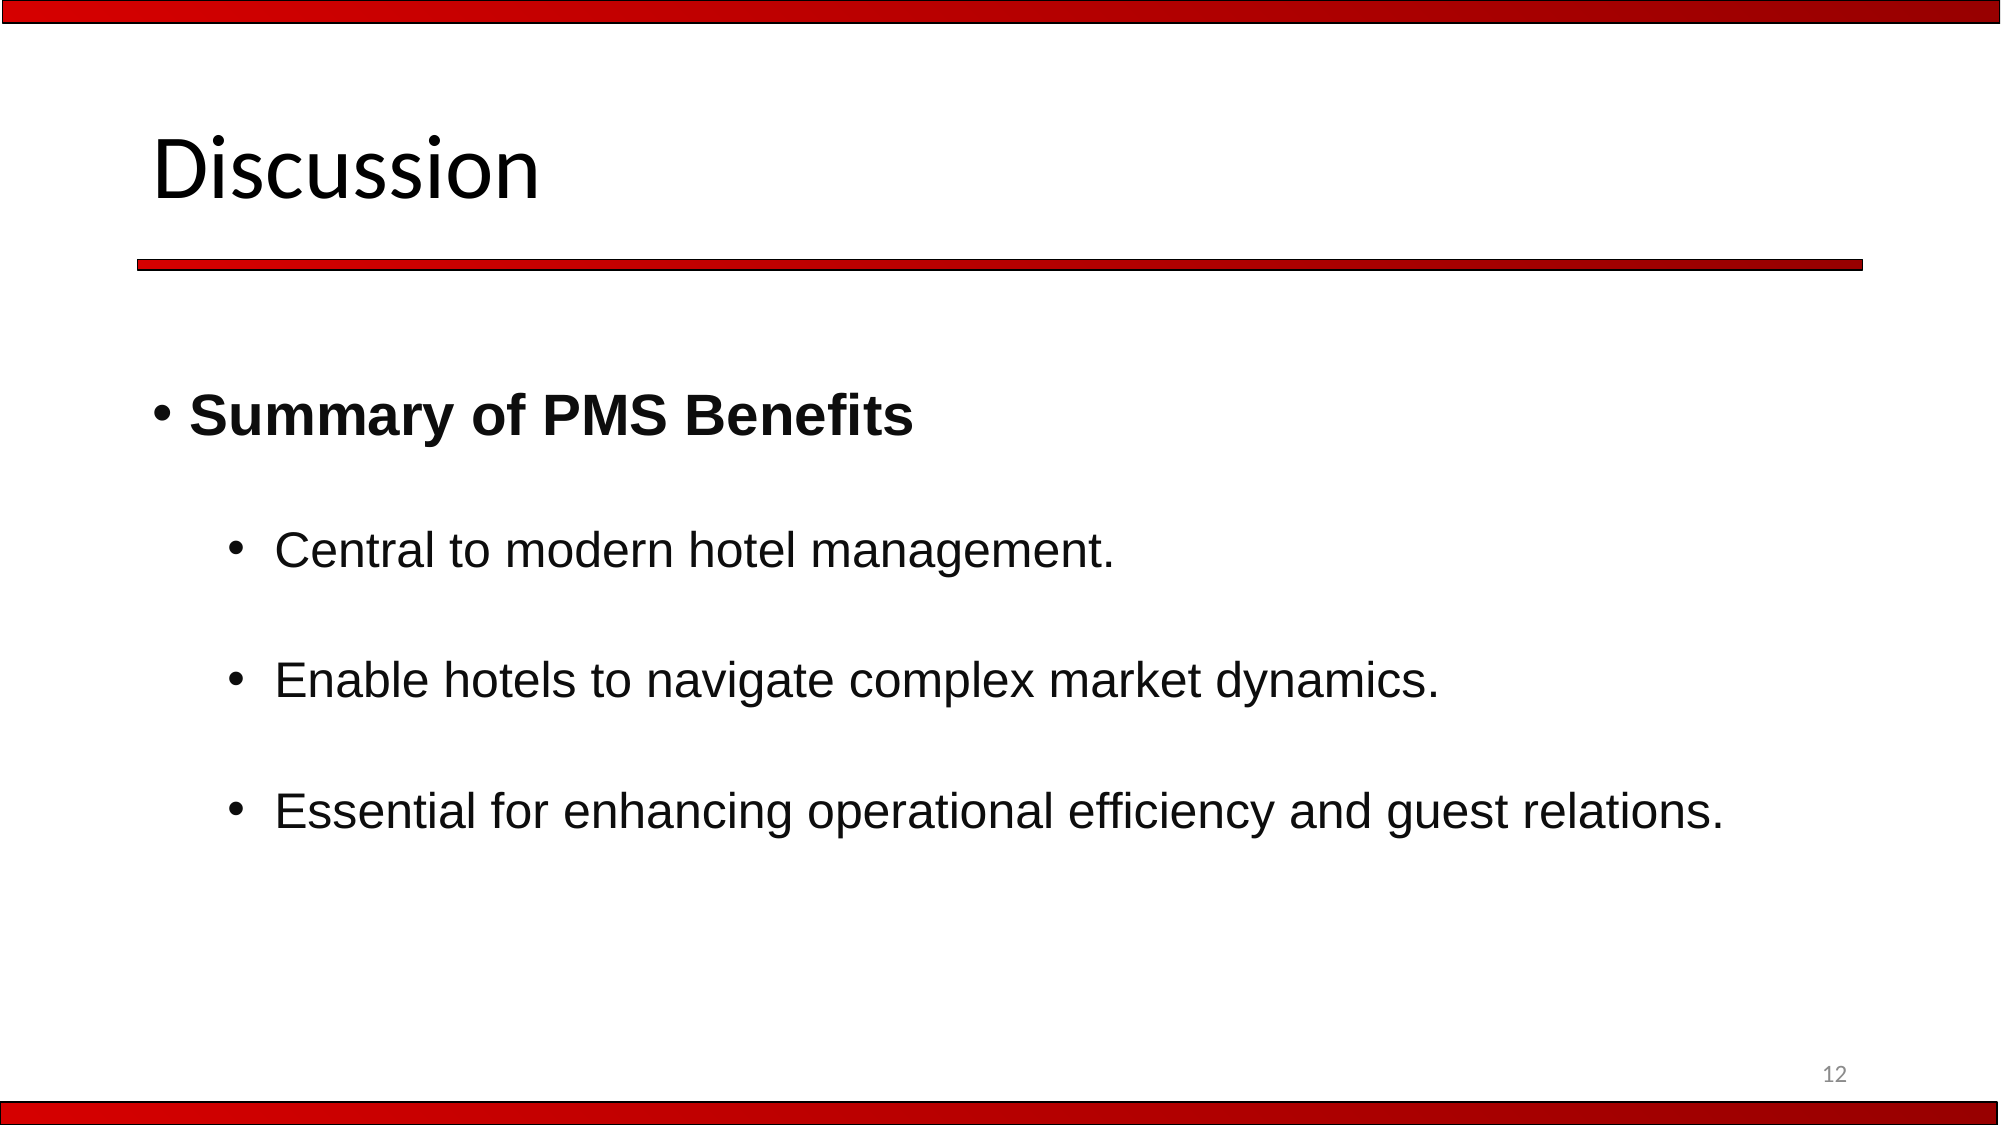

# Discussion
Summary of PMS Benefits
Central to modern hotel management.
Enable hotels to navigate complex market dynamics.
Essential for enhancing operational efficiency and guest relations.

12